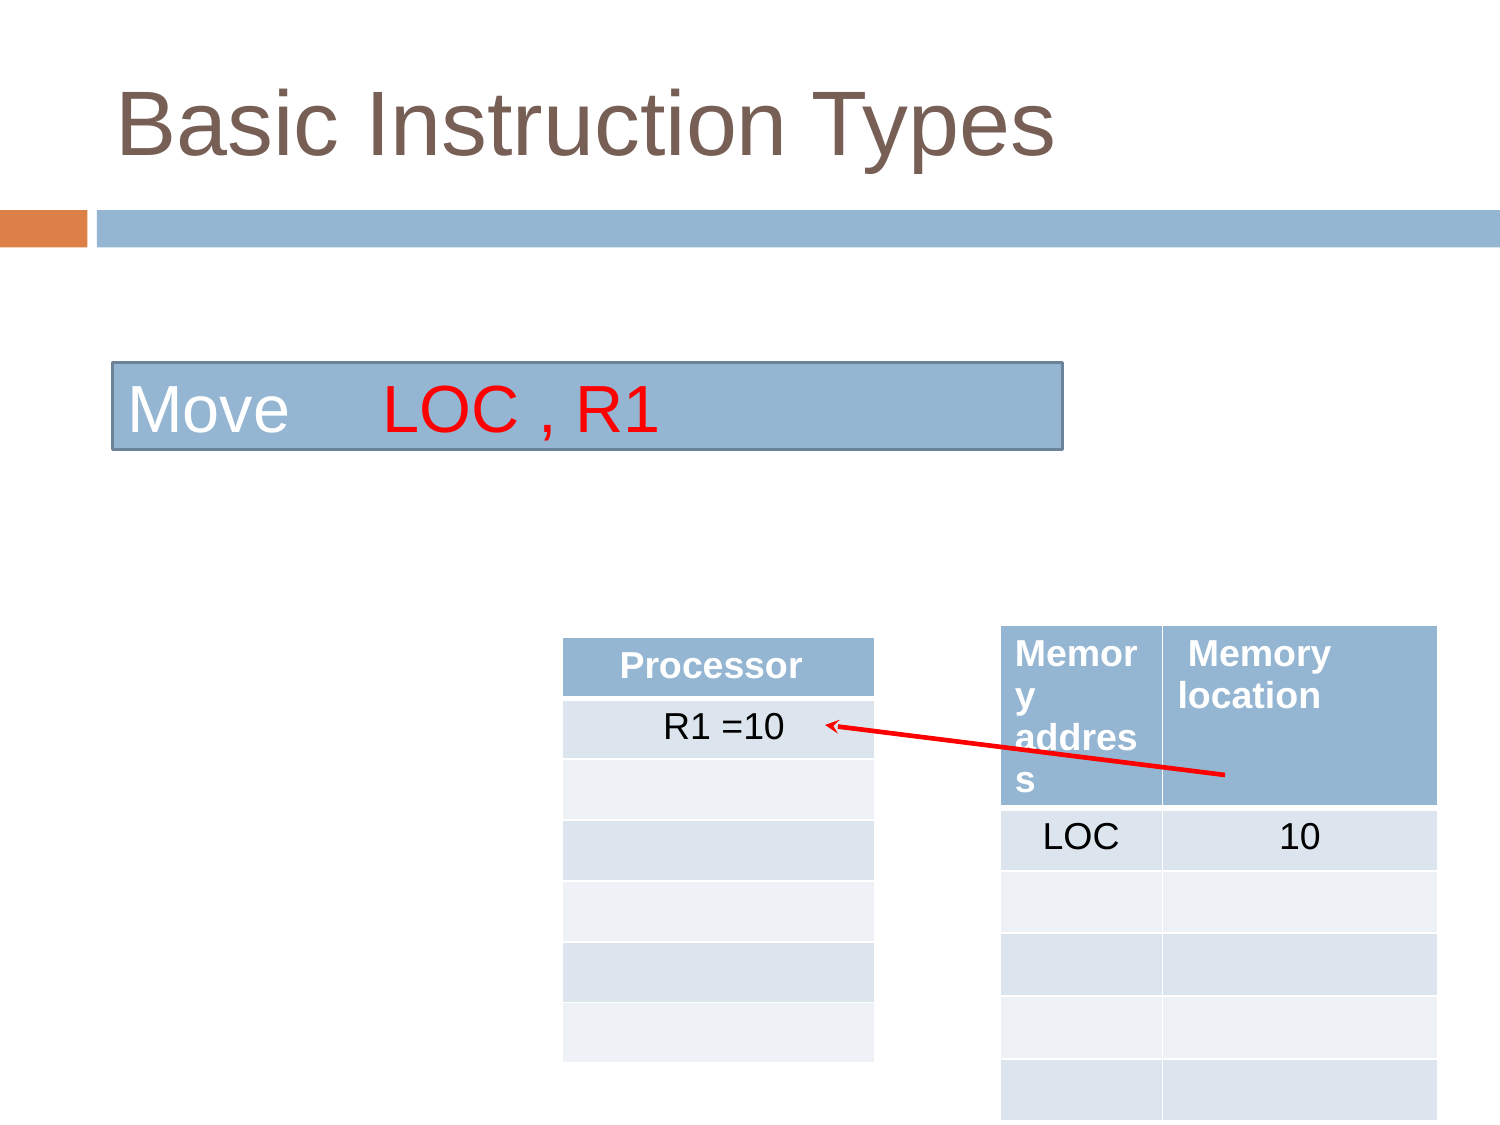

# Basic Instruction Types

Move     LOC , R1
| Memory address | Memory location |
| --- | --- |
| LOC | 10 |
|  |  |
|  |  |
|  |  |
|  |  |
| Processor |
| --- |
| R1 =10 |
|  |
|  |
|  |
|  |
|  |